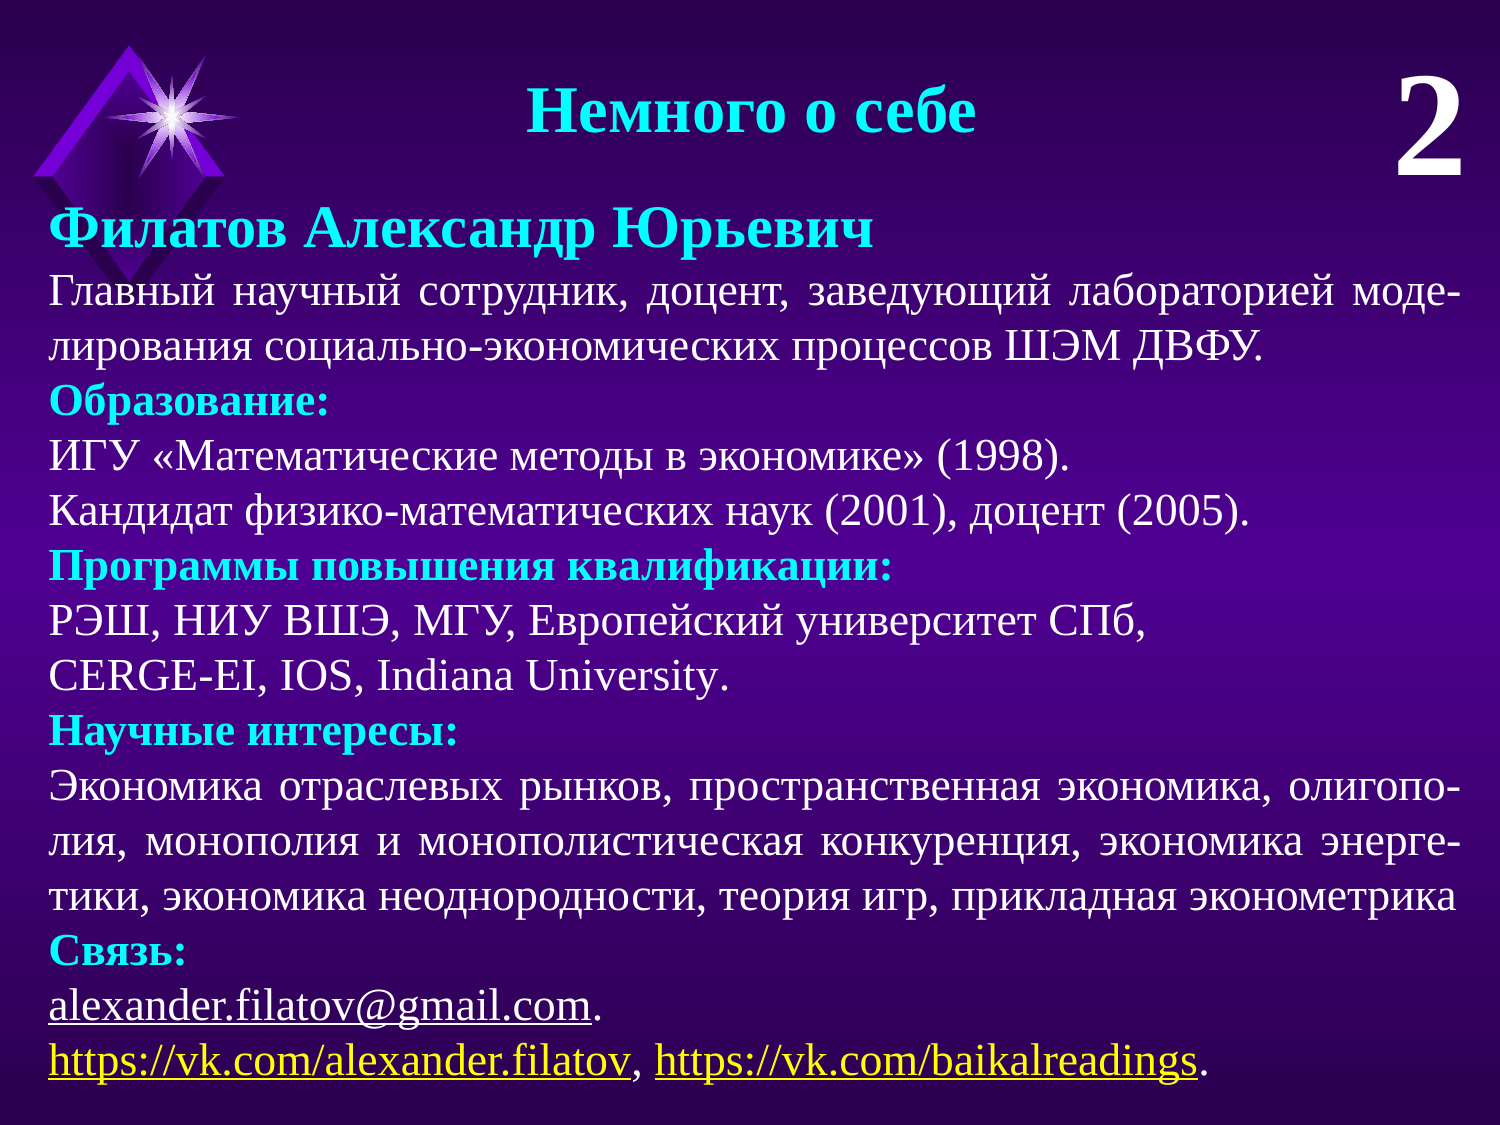

2
Немного о себе
Филатов Александр Юрьевич
Главный научный сотрудник, доцент, заведующий лабораторией моде-лирования социально-экономических процессов ШЭМ ДВФУ.
Образование:
ИГУ «Математические методы в экономике» (1998).
Кандидат физико-математических наук (2001), доцент (2005).
Программы повышения квалификации:
РЭШ, НИУ ВШЭ, МГУ, Европейский университет СПб,
CERGE-EI, IOS, Indiana University.
Научные интересы:
Экономика отраслевых рынков, пространственная экономика, олигопо-лия, монополия и монополистическая конкуренция, экономика энерге-тики, экономика неоднородности, теория игр, прикладная эконометрика
Связь:
alexander.filatov@gmail.com.
https://vk.com/alexander.filatov, https://vk.com/baikalreadings.